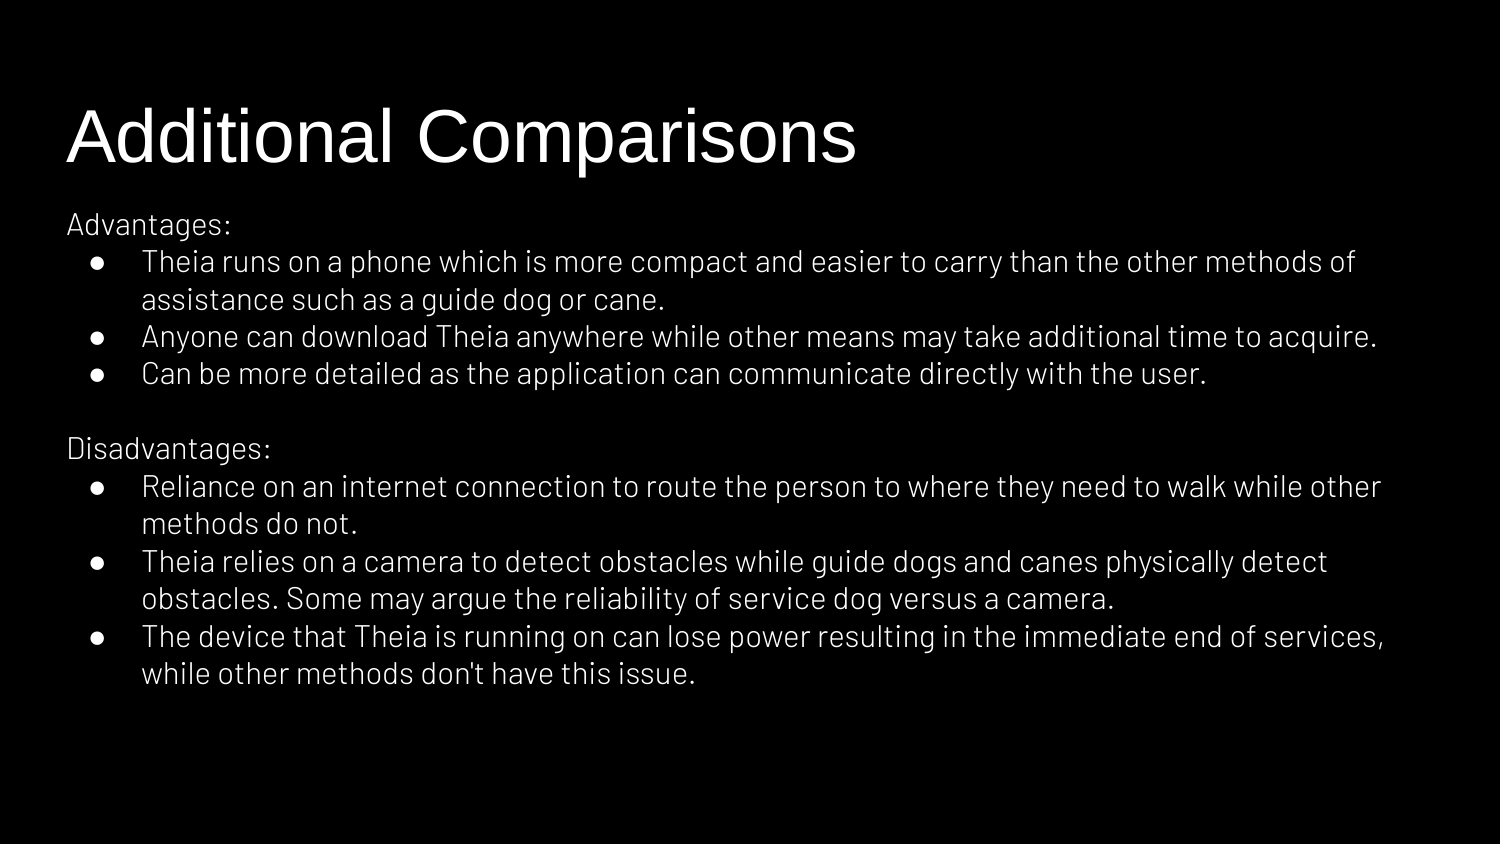

# Additional Comparisons
Advantages:
Theia runs on a phone which is more compact and easier to carry than the other methods of assistance such as a guide dog or cane.
Anyone can download Theia anywhere while other means may take additional time to acquire.
Can be more detailed as the application can communicate directly with the user.

Disadvantages:
Reliance on an internet connection to route the person to where they need to walk while other methods do not.
Theia relies on a camera to detect obstacles while guide dogs and canes physically detect obstacles. Some may argue the reliability of service dog versus a camera.
The device that Theia is running on can lose power resulting in the immediate end of services, while other methods don't have this issue.